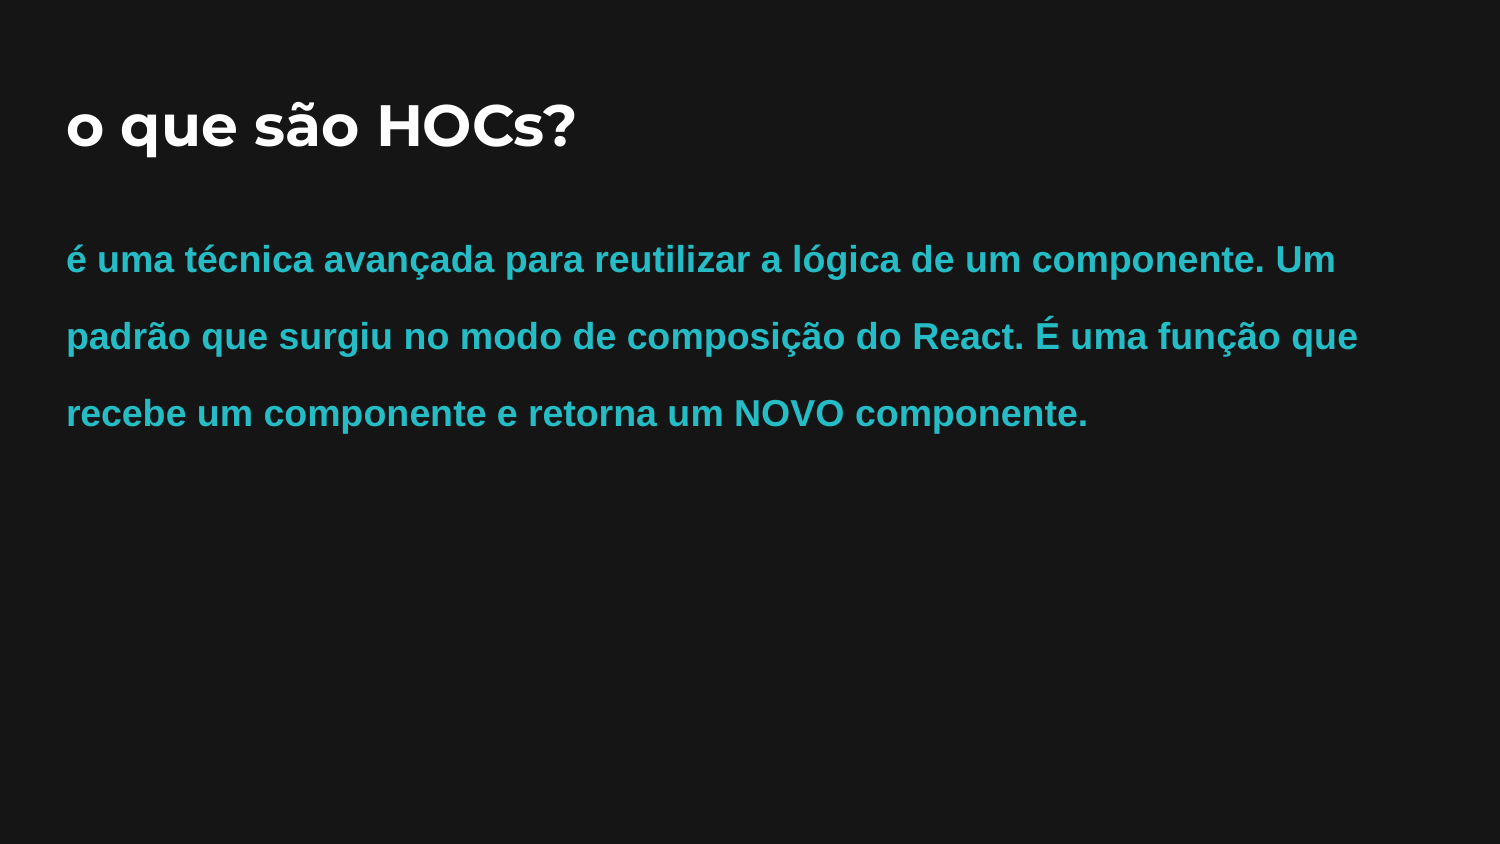

# o que são HOCs?
é uma técnica avançada para reutilizar a lógica de um componente. Um padrão que surgiu no modo de composição do React. É uma função que recebe um componente e retorna um NOVO componente.